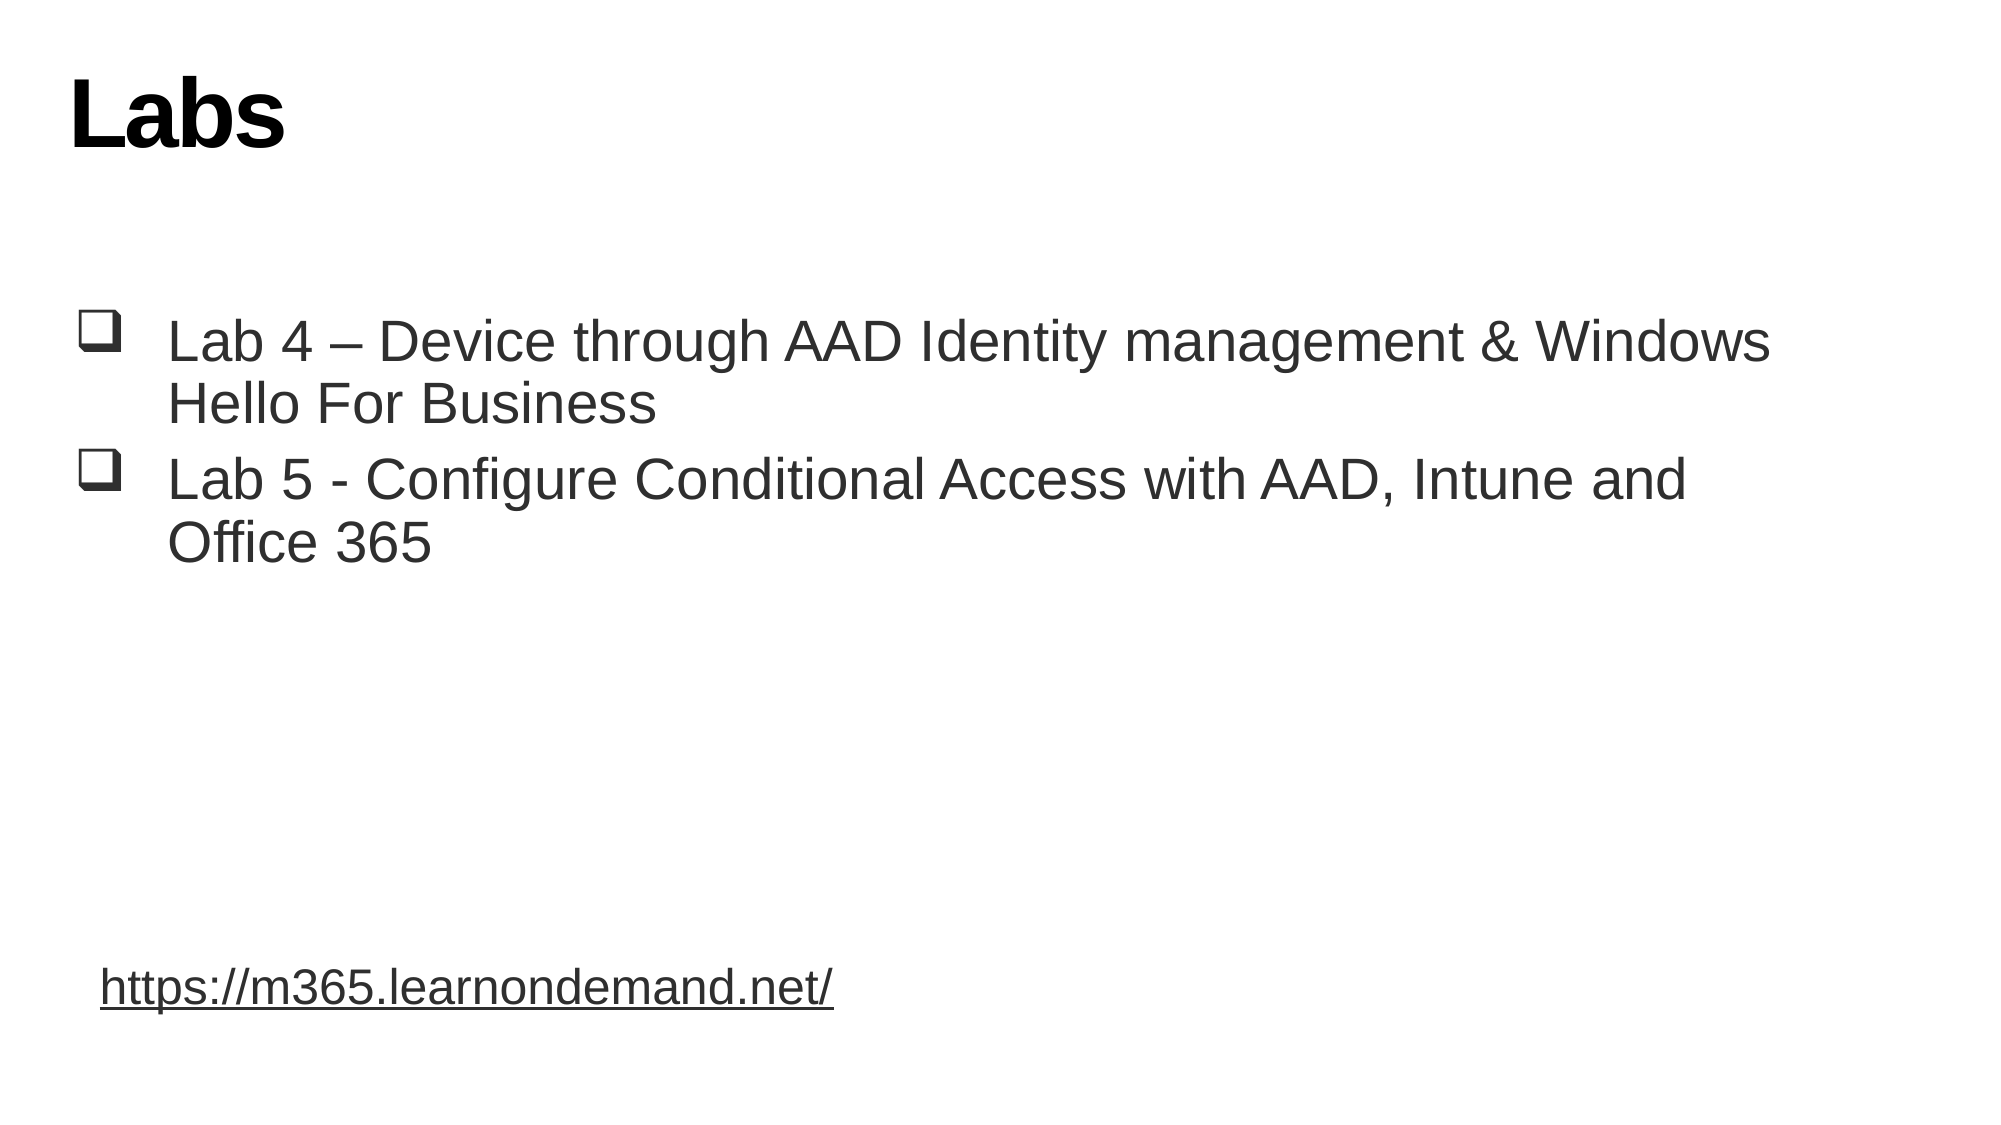

# Labs
Lab 4 – Device through AAD Identity management & Windows Hello For Business
Lab 5 - Configure Conditional Access with AAD, Intune and Office 365

https://m365.learnondemand.net/